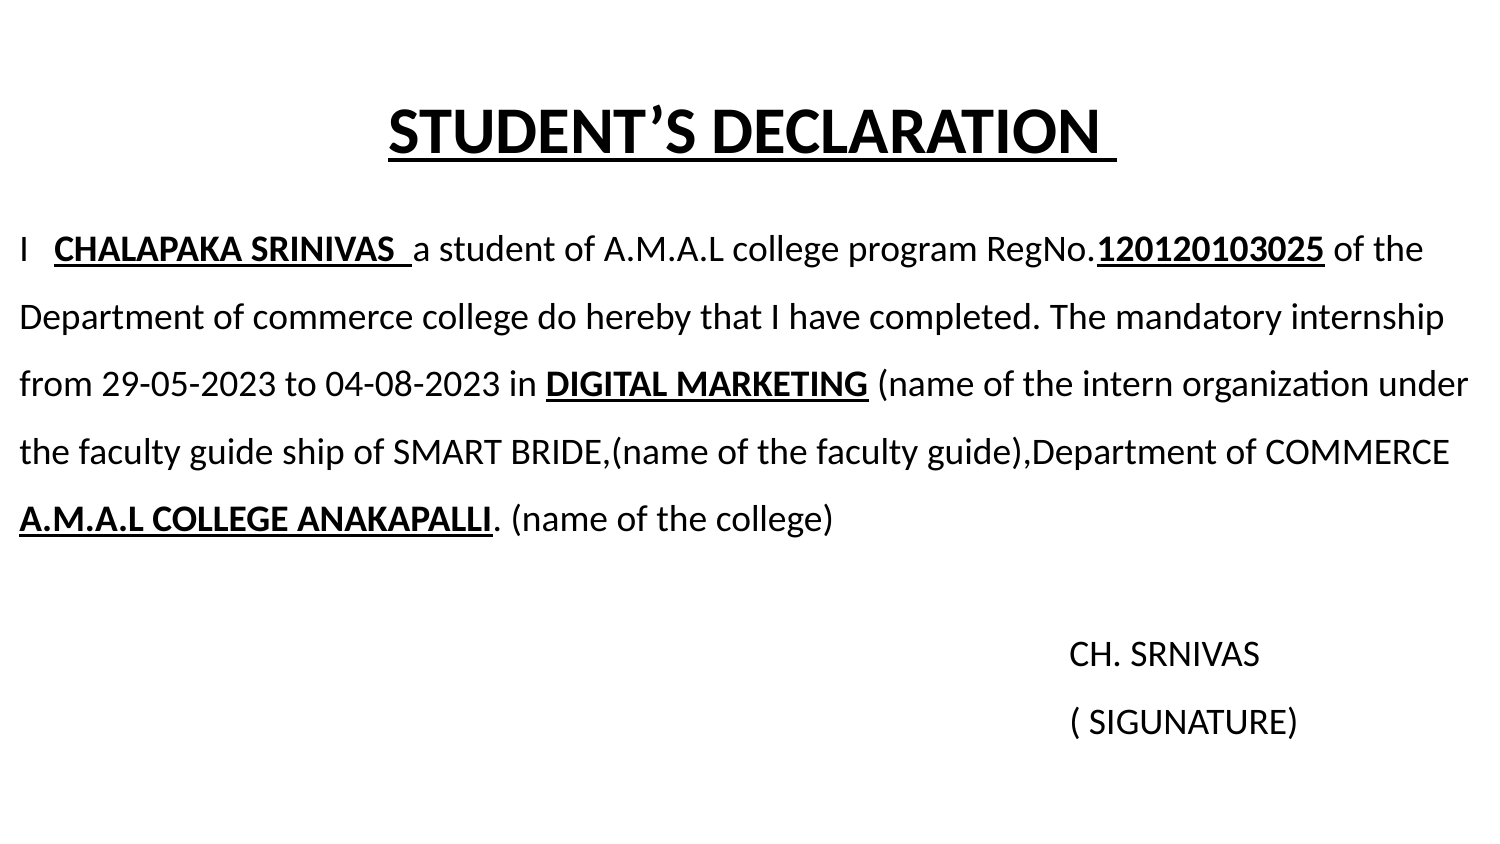

STUDENT’S DECLARATION
I   CHALAPAKA SRINIVAS  a student of A.M.A.L college program RegNo.120120103025 of the Department of commerce college do hereby that I have completed. The mandatory internship from 29-05-2023 to 04-08-2023 in DIGITAL MARKETING (name of the intern organization under the faculty guide ship of SMART BRIDE,(name of the faculty guide),Department of COMMERCE A.M.A.L COLLEGE ANAKAPALLI. (name of the college)

							CH. SRNIVAS
							( SIGUNATURE)